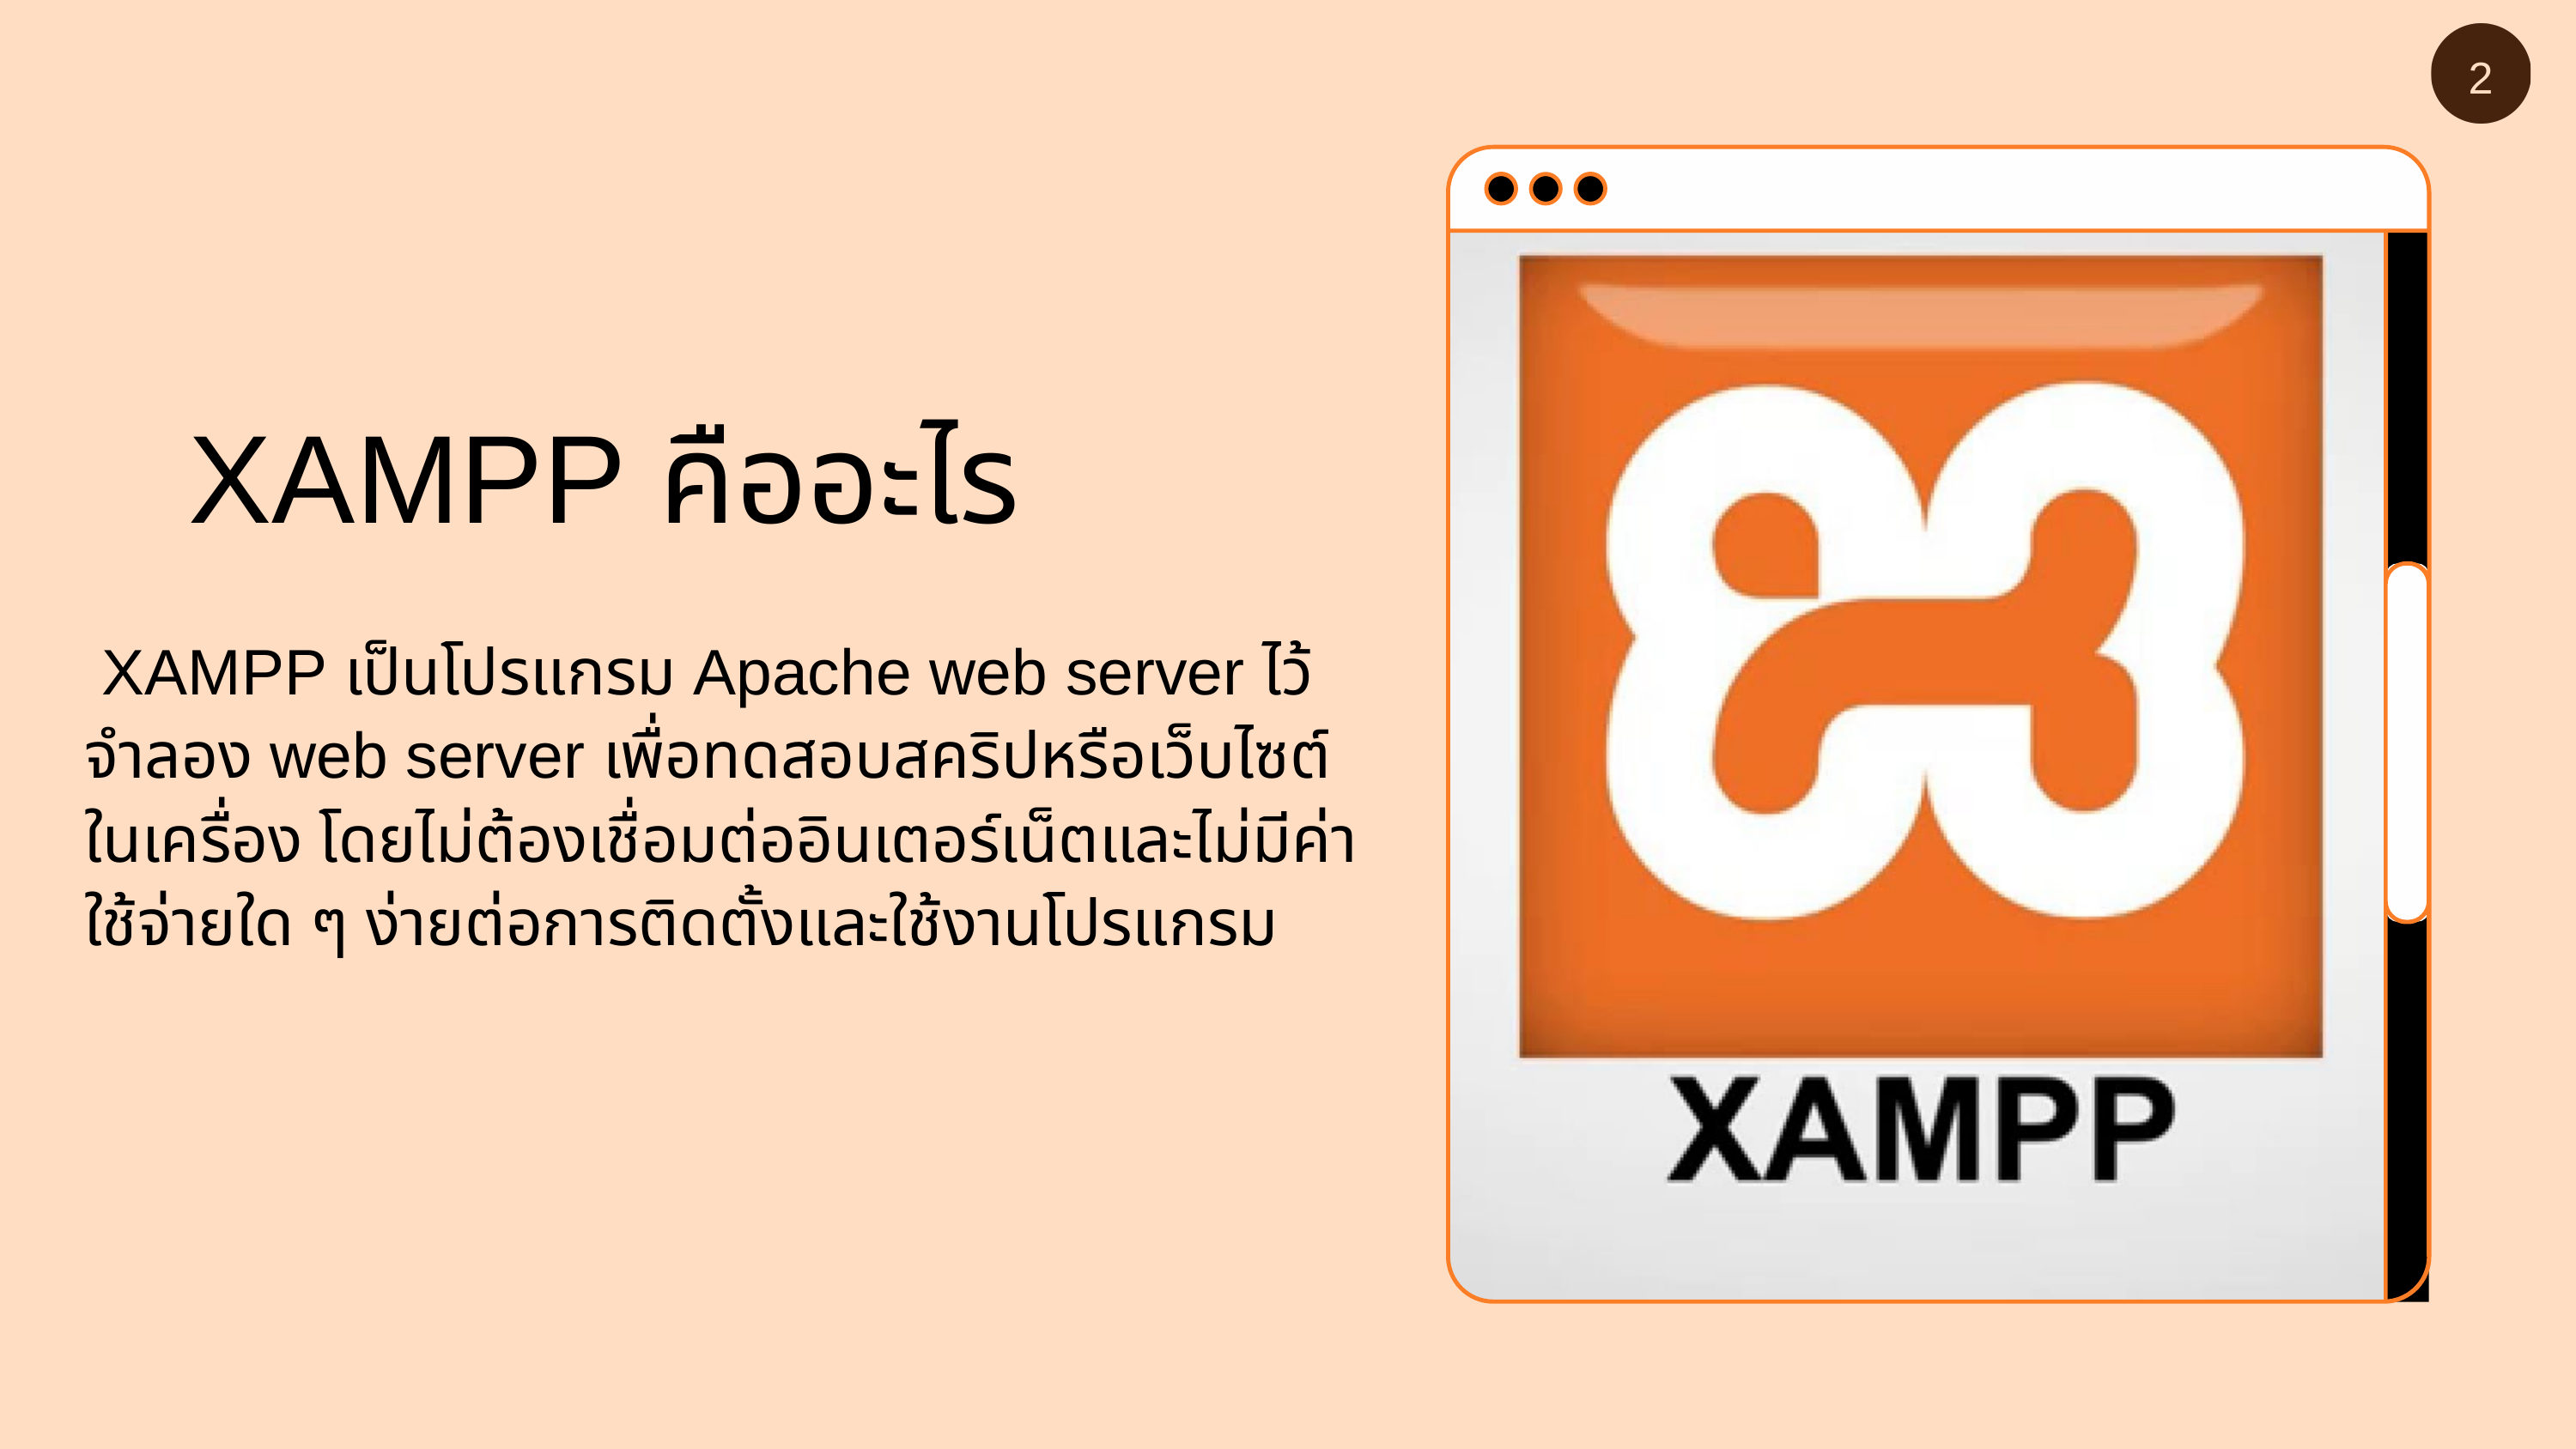

2

   XAMPP คืออะไร
 XAMPP เป็นโปรแกรม Apache web server ไว้จำลอง web server เพื่อทดสอบสคริปหรือเว็บไซต์ในเครื่อง โดยไม่ต้องเชื่อมต่ออินเตอร์เน็ตและไม่มีค่าใช้จ่ายใด ๆ ง่ายต่อการติดตั้งและใช้งานโปรแกรม​